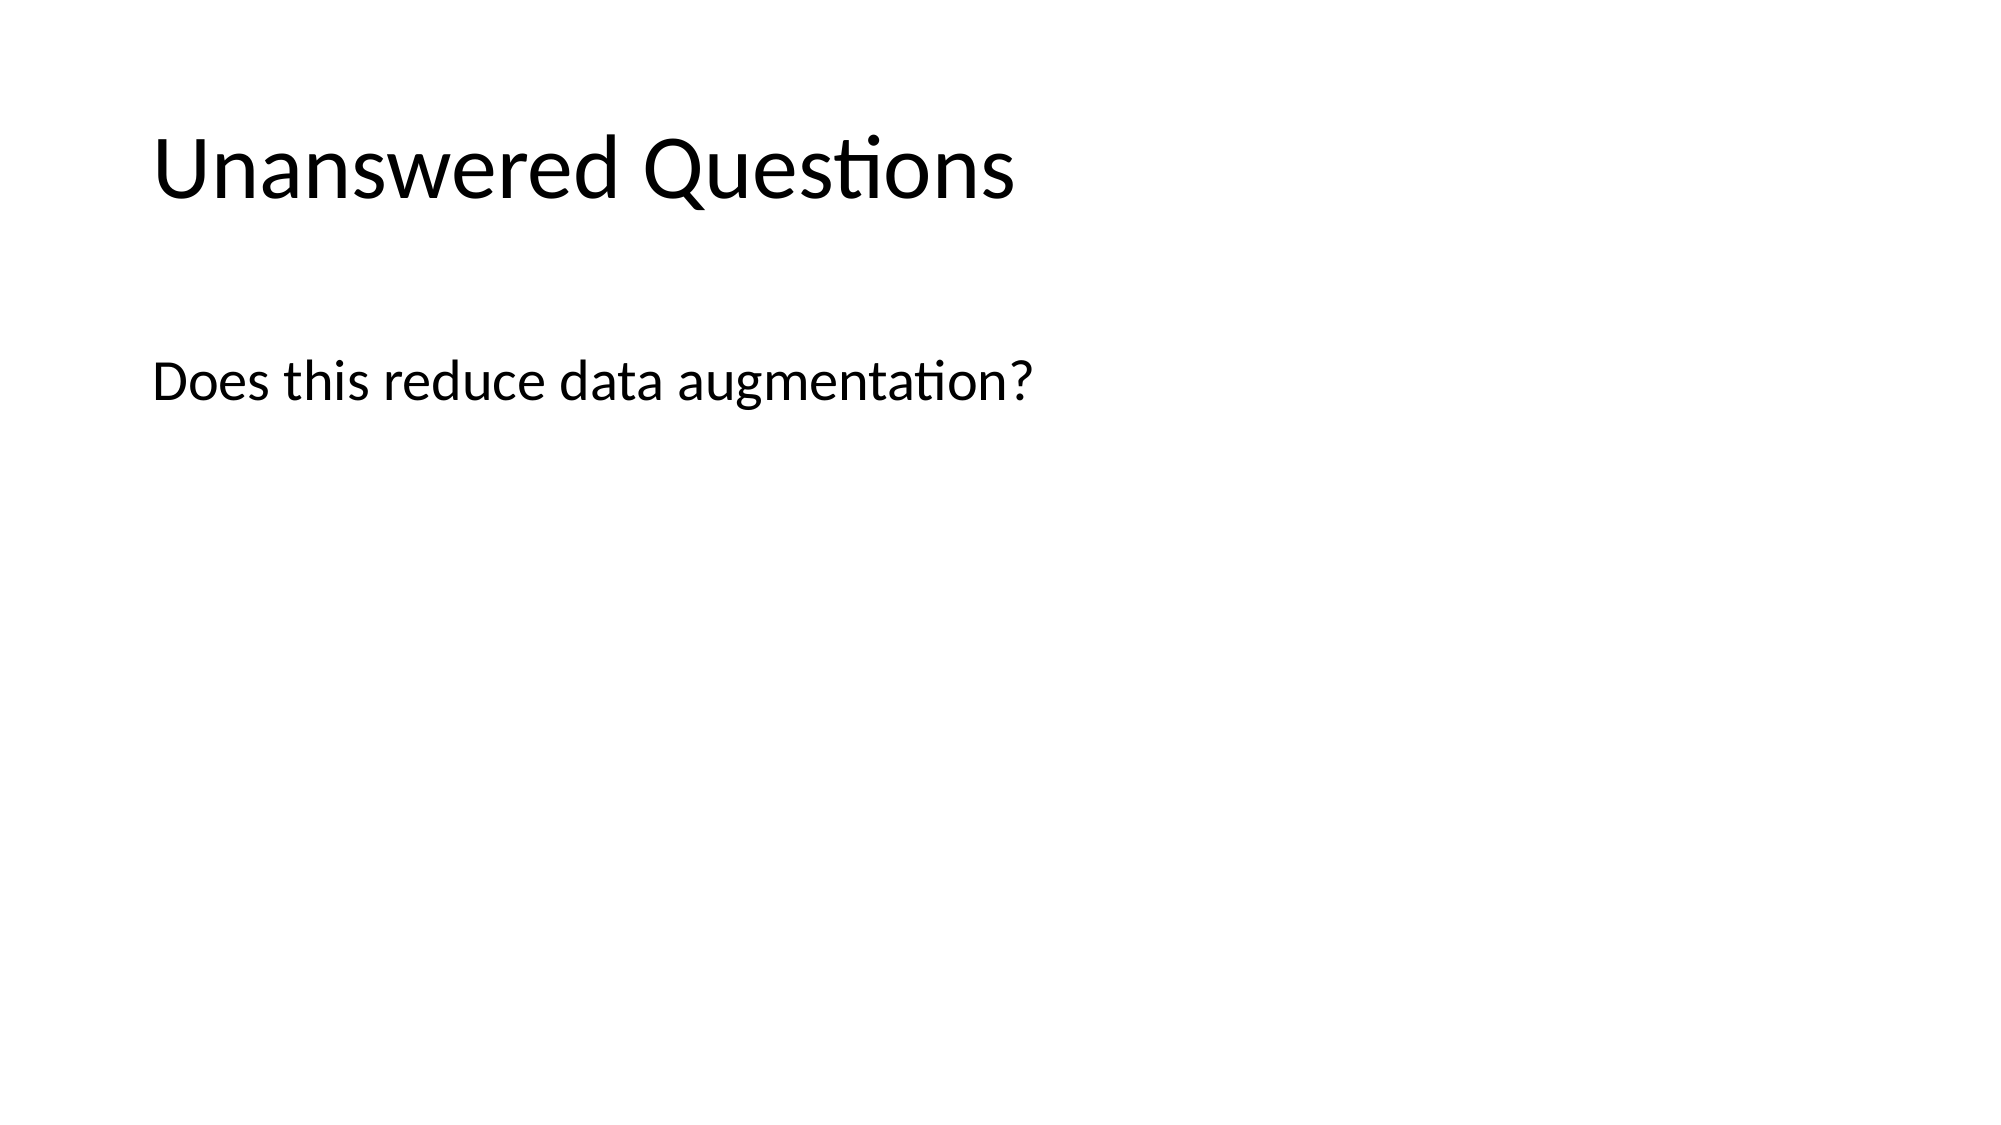

# Unanswered Questions
Does this reduce data augmentation?